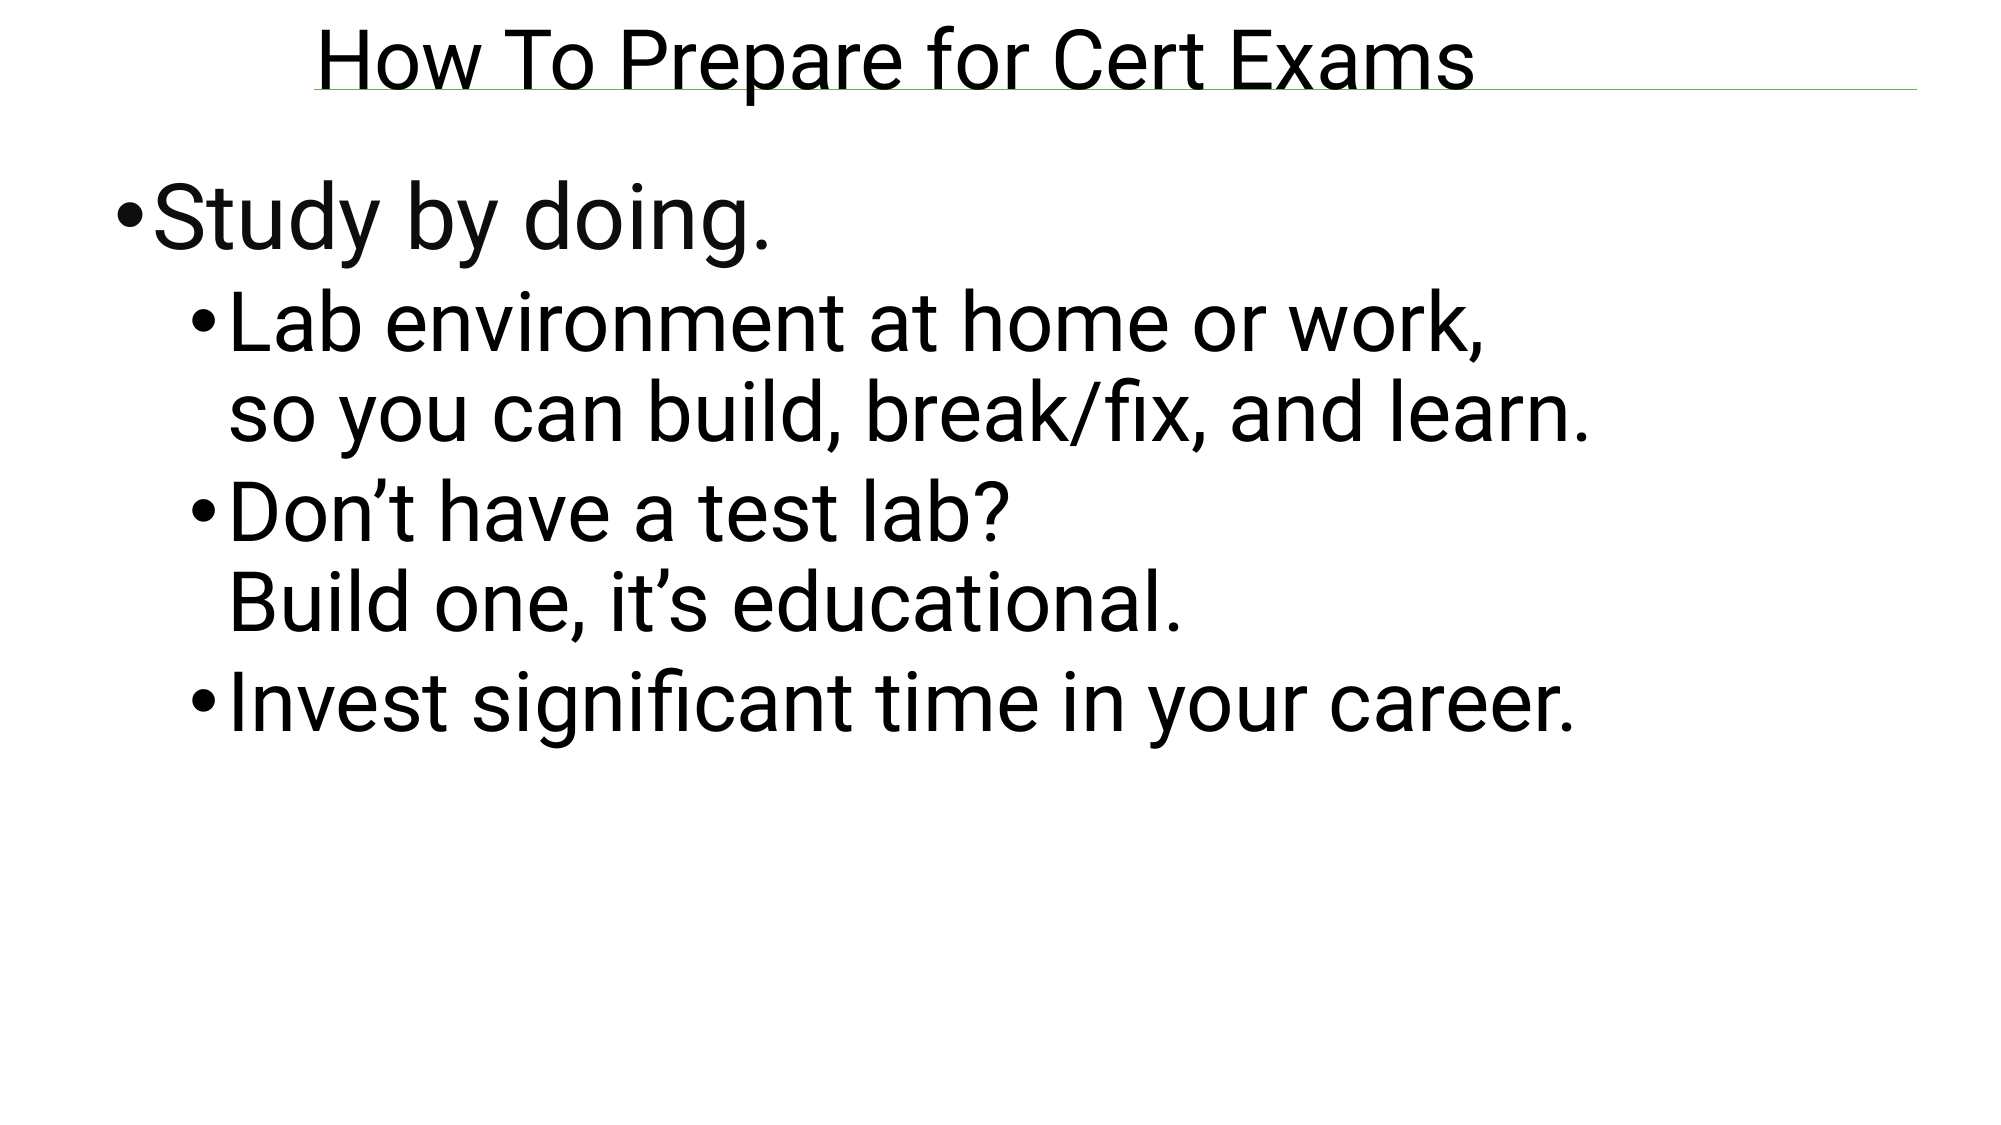

# How To Prepare for Cert Exams
Study by doing.
Lab environment at home or work,
so you can build, break/fix, and learn.
Don’t have a test lab?
Build one, it’s educational.
Invest significant time in your career.